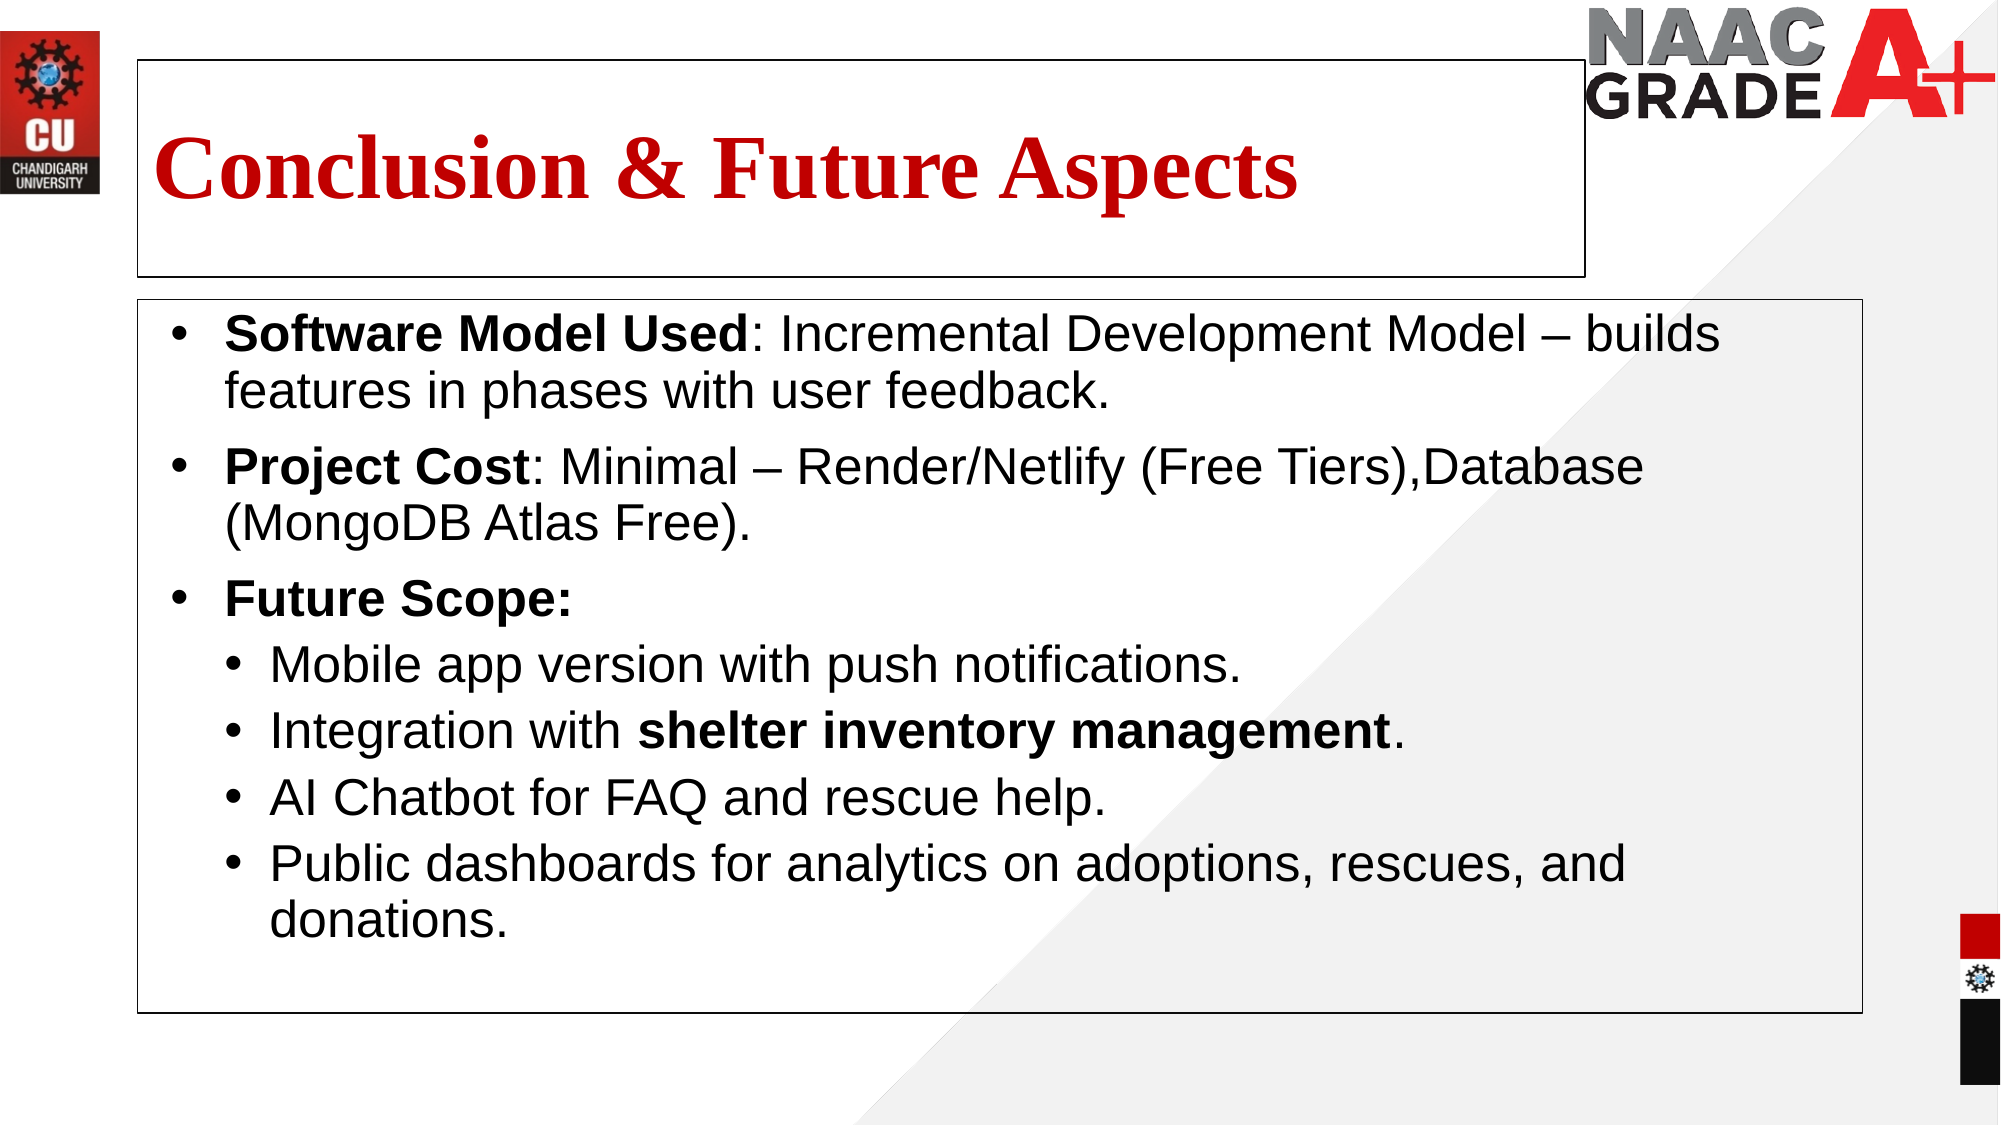

# Conclusion & Future Aspects
Software Model Used: Incremental Development Model – builds features in phases with user feedback.
Project Cost: Minimal – Render/Netlify (Free Tiers),Database (MongoDB Atlas Free).
Future Scope:
Mobile app version with push notifications.
Integration with shelter inventory management.
AI Chatbot for FAQ and rescue help.
Public dashboards for analytics on adoptions, rescues, and donations.